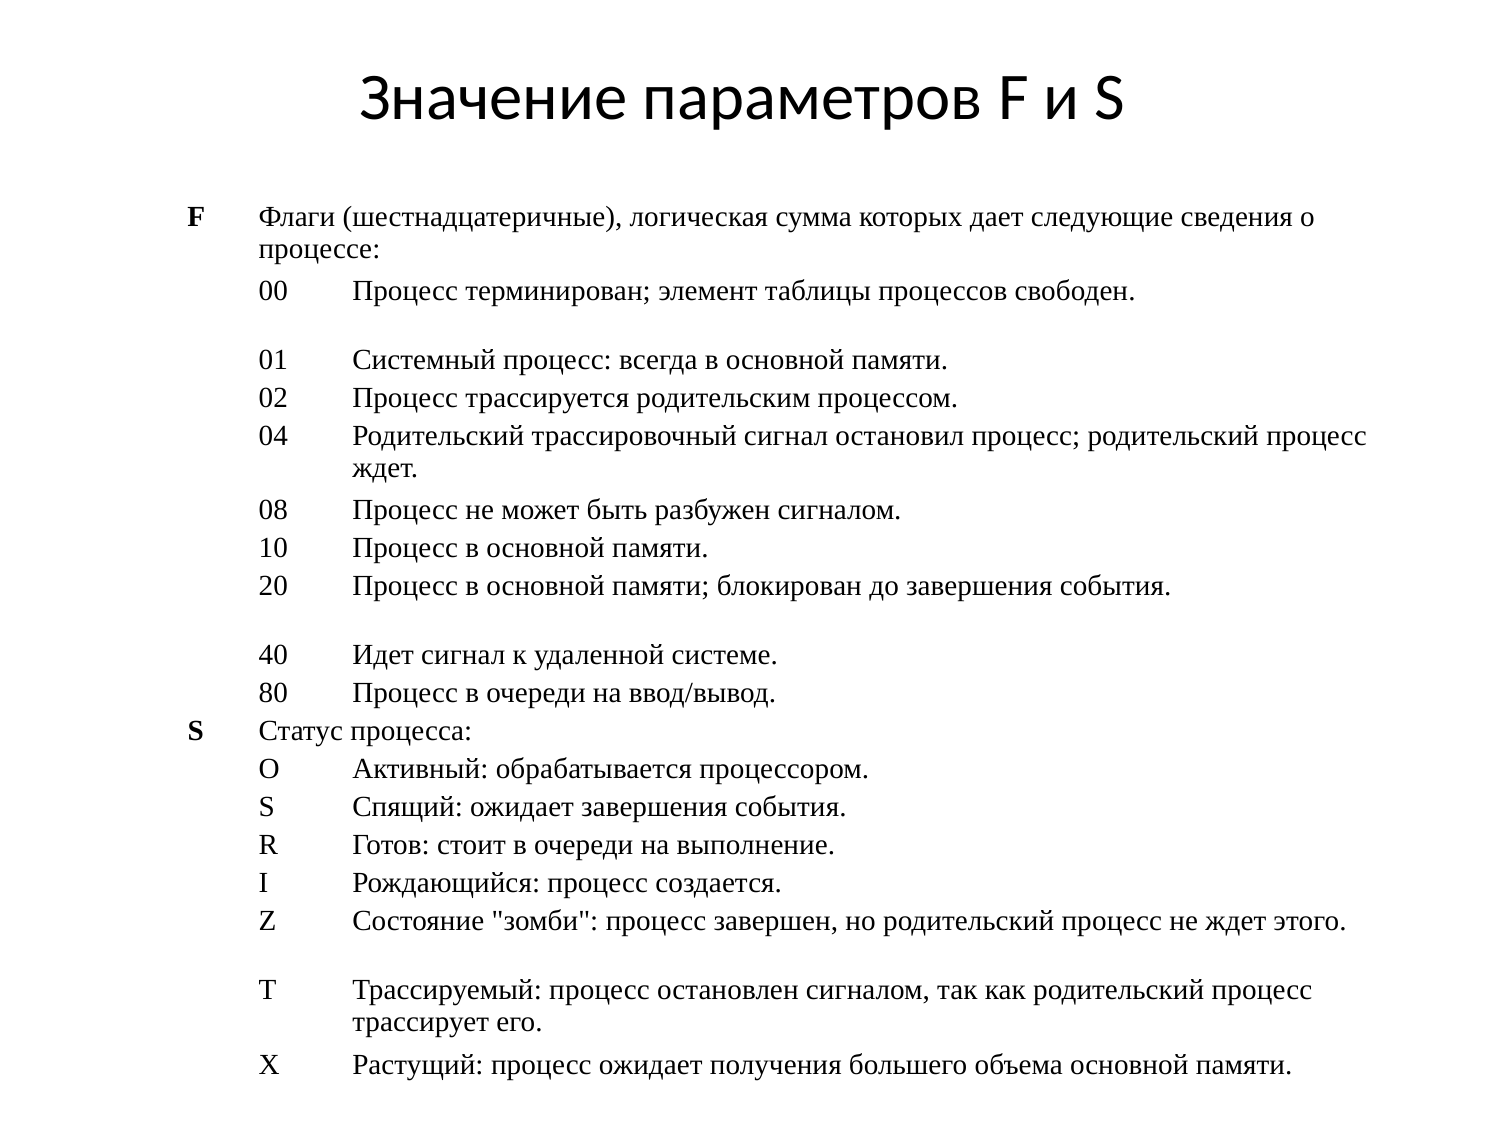

# Значение параметров F и S
| F | Флаги (шестнадцатеричные), логическая сумма которых дает следующие сведения о процессе: |  |
| --- | --- | --- |
|  | 00 | Процесс терминирован; элемент таблицы процессов свободен. |
|  | 01 | Системный процесс: всегда в основной памяти. |
|  | 02 | Процесс трассируется родительским процессом. |
|  | 04 | Родительский трассировочный сигнал остановил процесс; родительский процесс ждет. |
|  | 08 | Процесс не может быть разбужен сигналом. |
|  | 10 | Процесс в основной памяти. |
|  | 20 | Процесс в основной памяти; блокирован до завершения события. |
|  | 40 | Идет сигнал к удаленной системе. |
|  | 80 | Процесс в очереди на ввод/вывод. |
| S | Статус процесса: |  |
|  | O | Активный: обрабатывается процессором. |
|  | S | Спящий: ожидает завершения события. |
|  | R | Готов: стоит в очереди на выполнение. |
|  | I | Рождающийся: процесс создается. |
|  | Z | Состояние "зомби": процесс завершен, но родительский процесс не ждет этого. |
|  | T | Трассируемый: процесс остановлен сигналом, так как родительский процесс трассирует его. |
|  | X | Растущий: процесс ожидает получения большего объема основной памяти. |